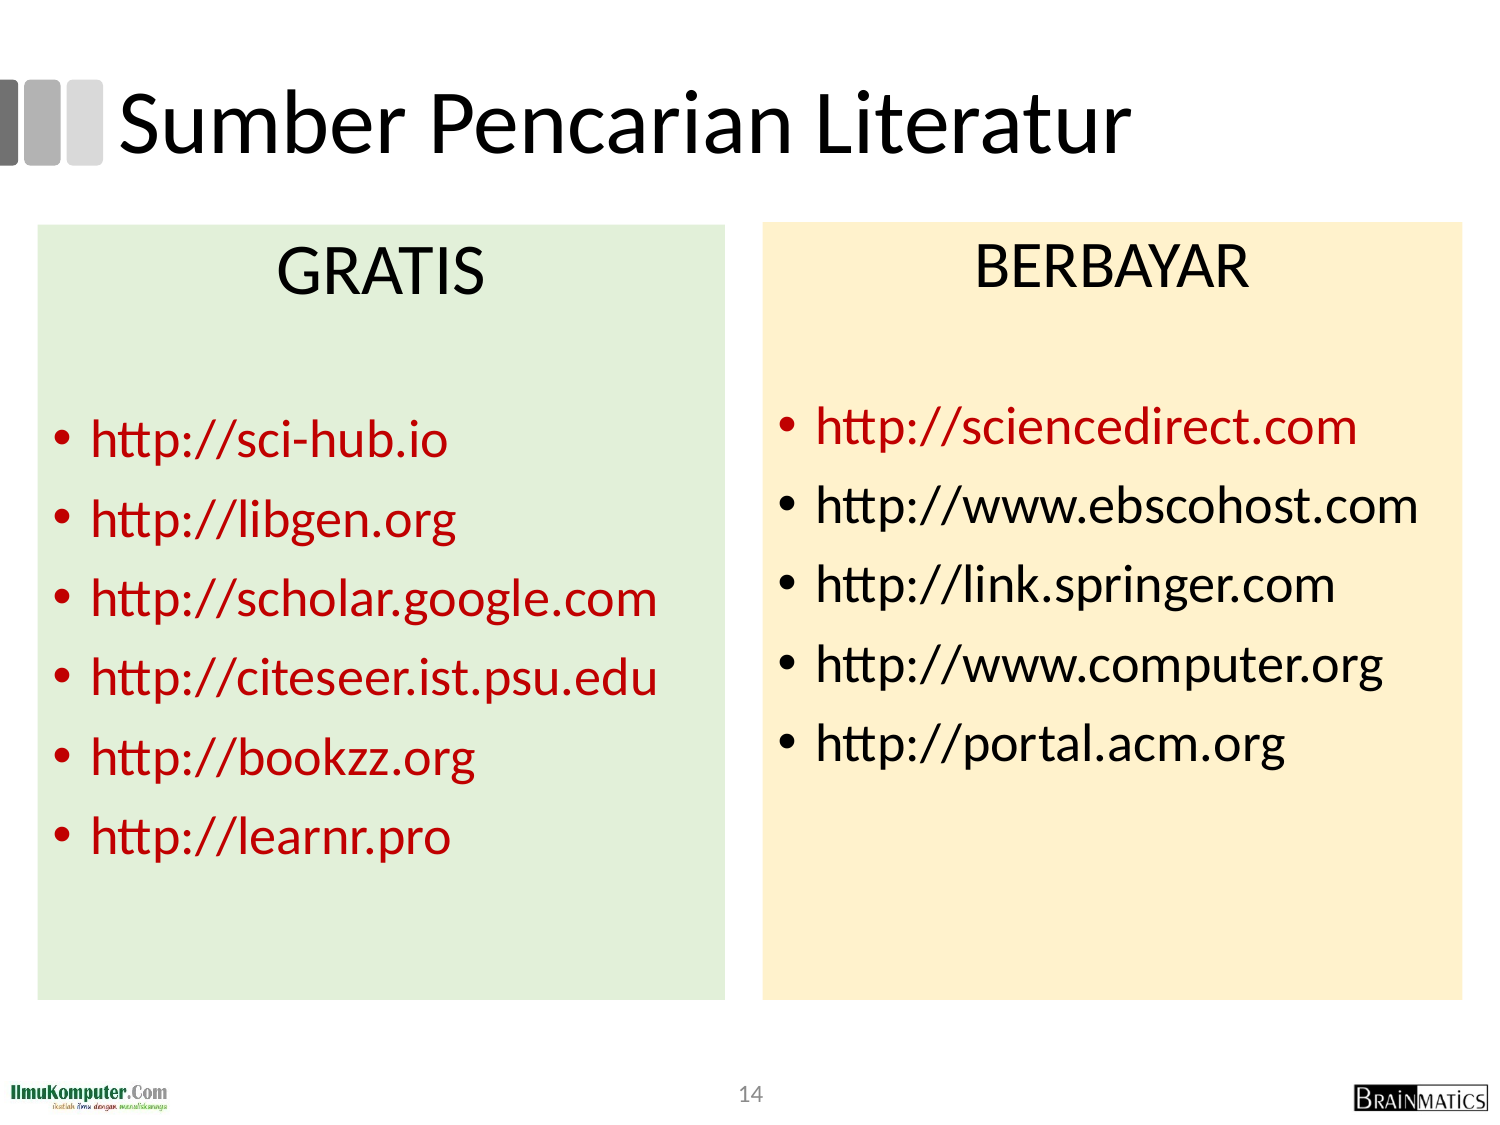

# Sumber Pencarian Literatur
BERBAYAR

http://sciencedirect.com
http://www.ebscohost.com
http://link.springer.com
http://www.computer.org
http://portal.acm.org

GRATIS

http://sci-hub.io
http://libgen.org
http://scholar.google.com
http://citeseer.ist.psu.edu
http://bookzz.org
http://learnr.pro
14